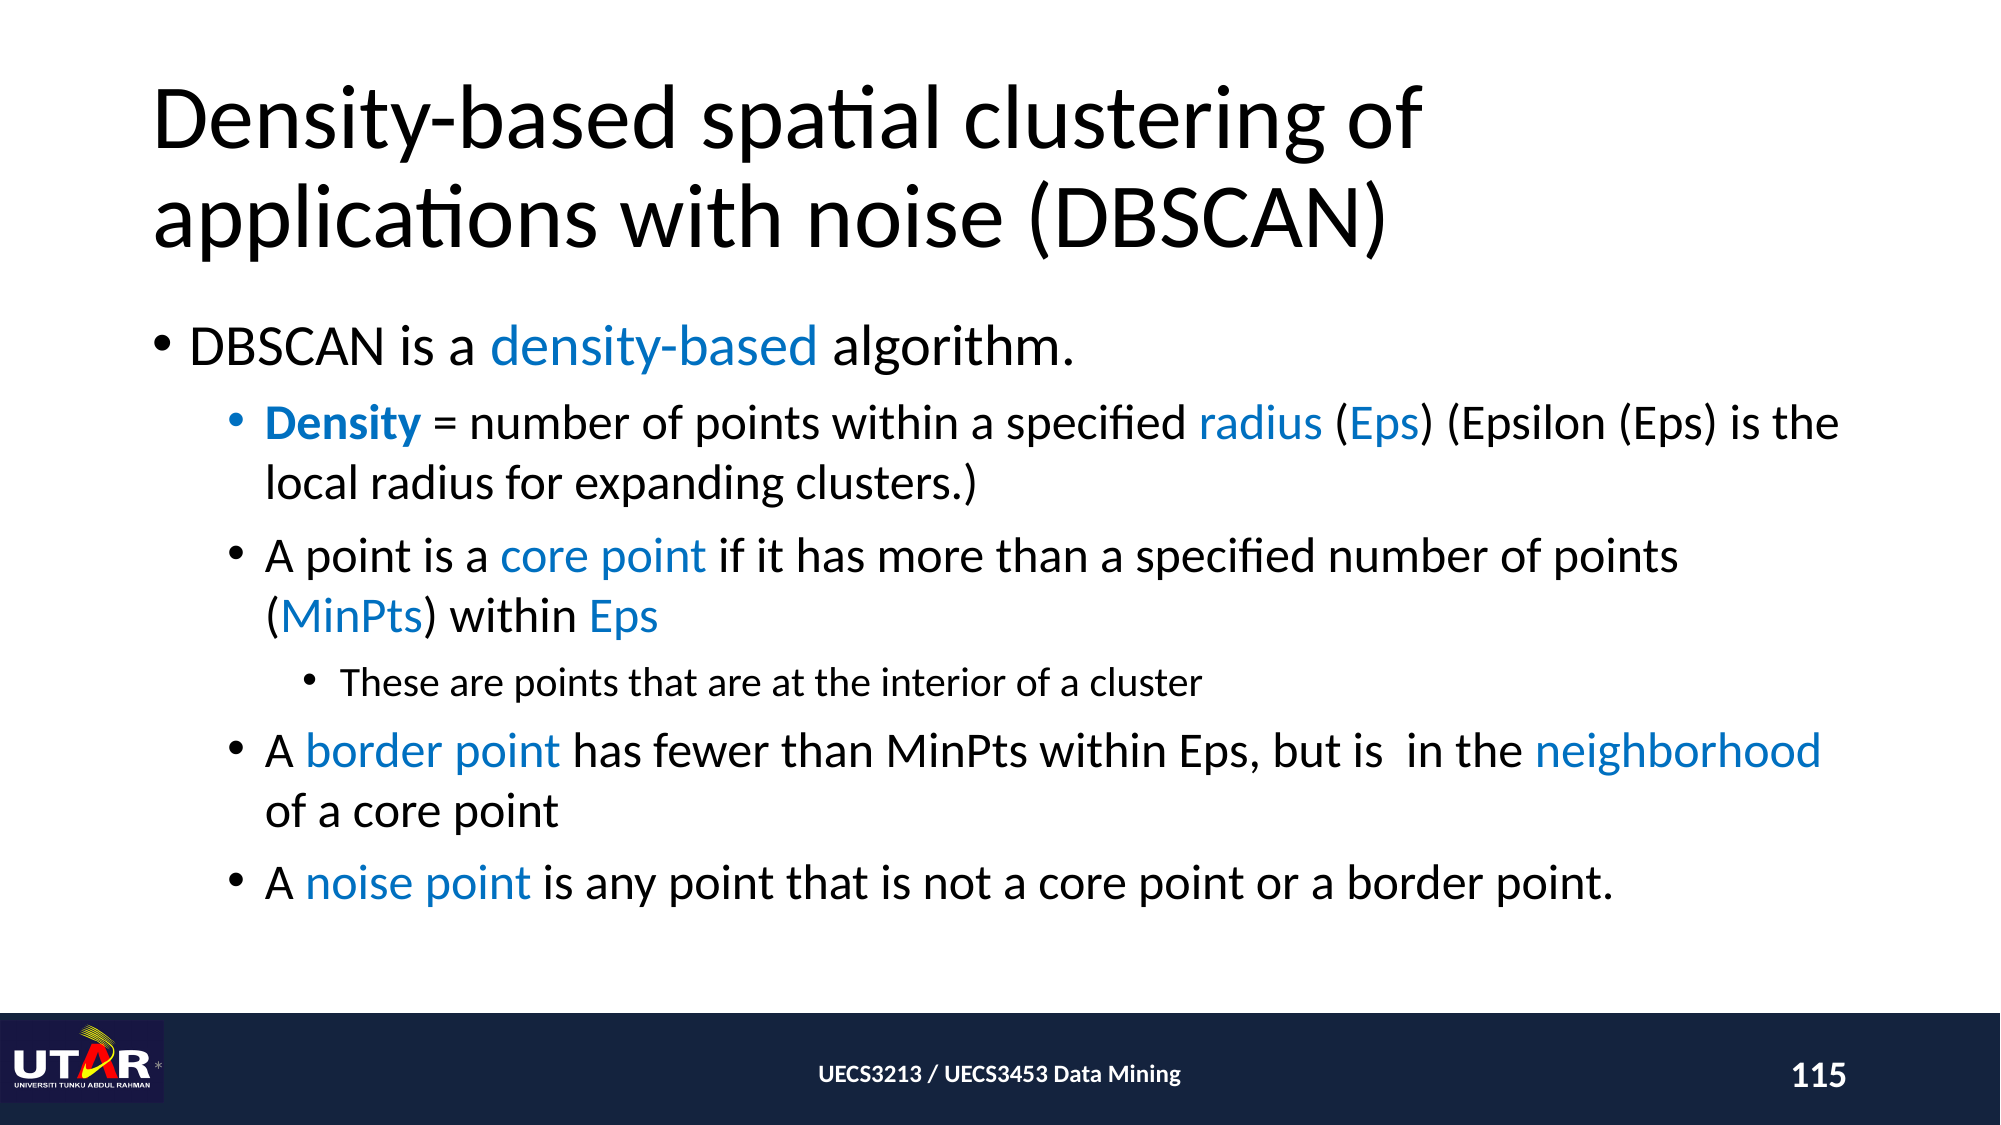

# Density-based spatial clustering of applications with noise (DBSCAN)
DBSCAN is a density-based algorithm.
Density = number of points within a specified radius (Eps) (Epsilon (Eps) is the local radius for expanding clusters.)
A point is a core point if it has more than a specified number of points (MinPts) within Eps
These are points that are at the interior of a cluster
A border point has fewer than MinPts within Eps, but is  in the neighborhood of a core point
A noise point is any point that is not a core point or a border point.

*
UECS3213 / UECS3453 Data Mining
115